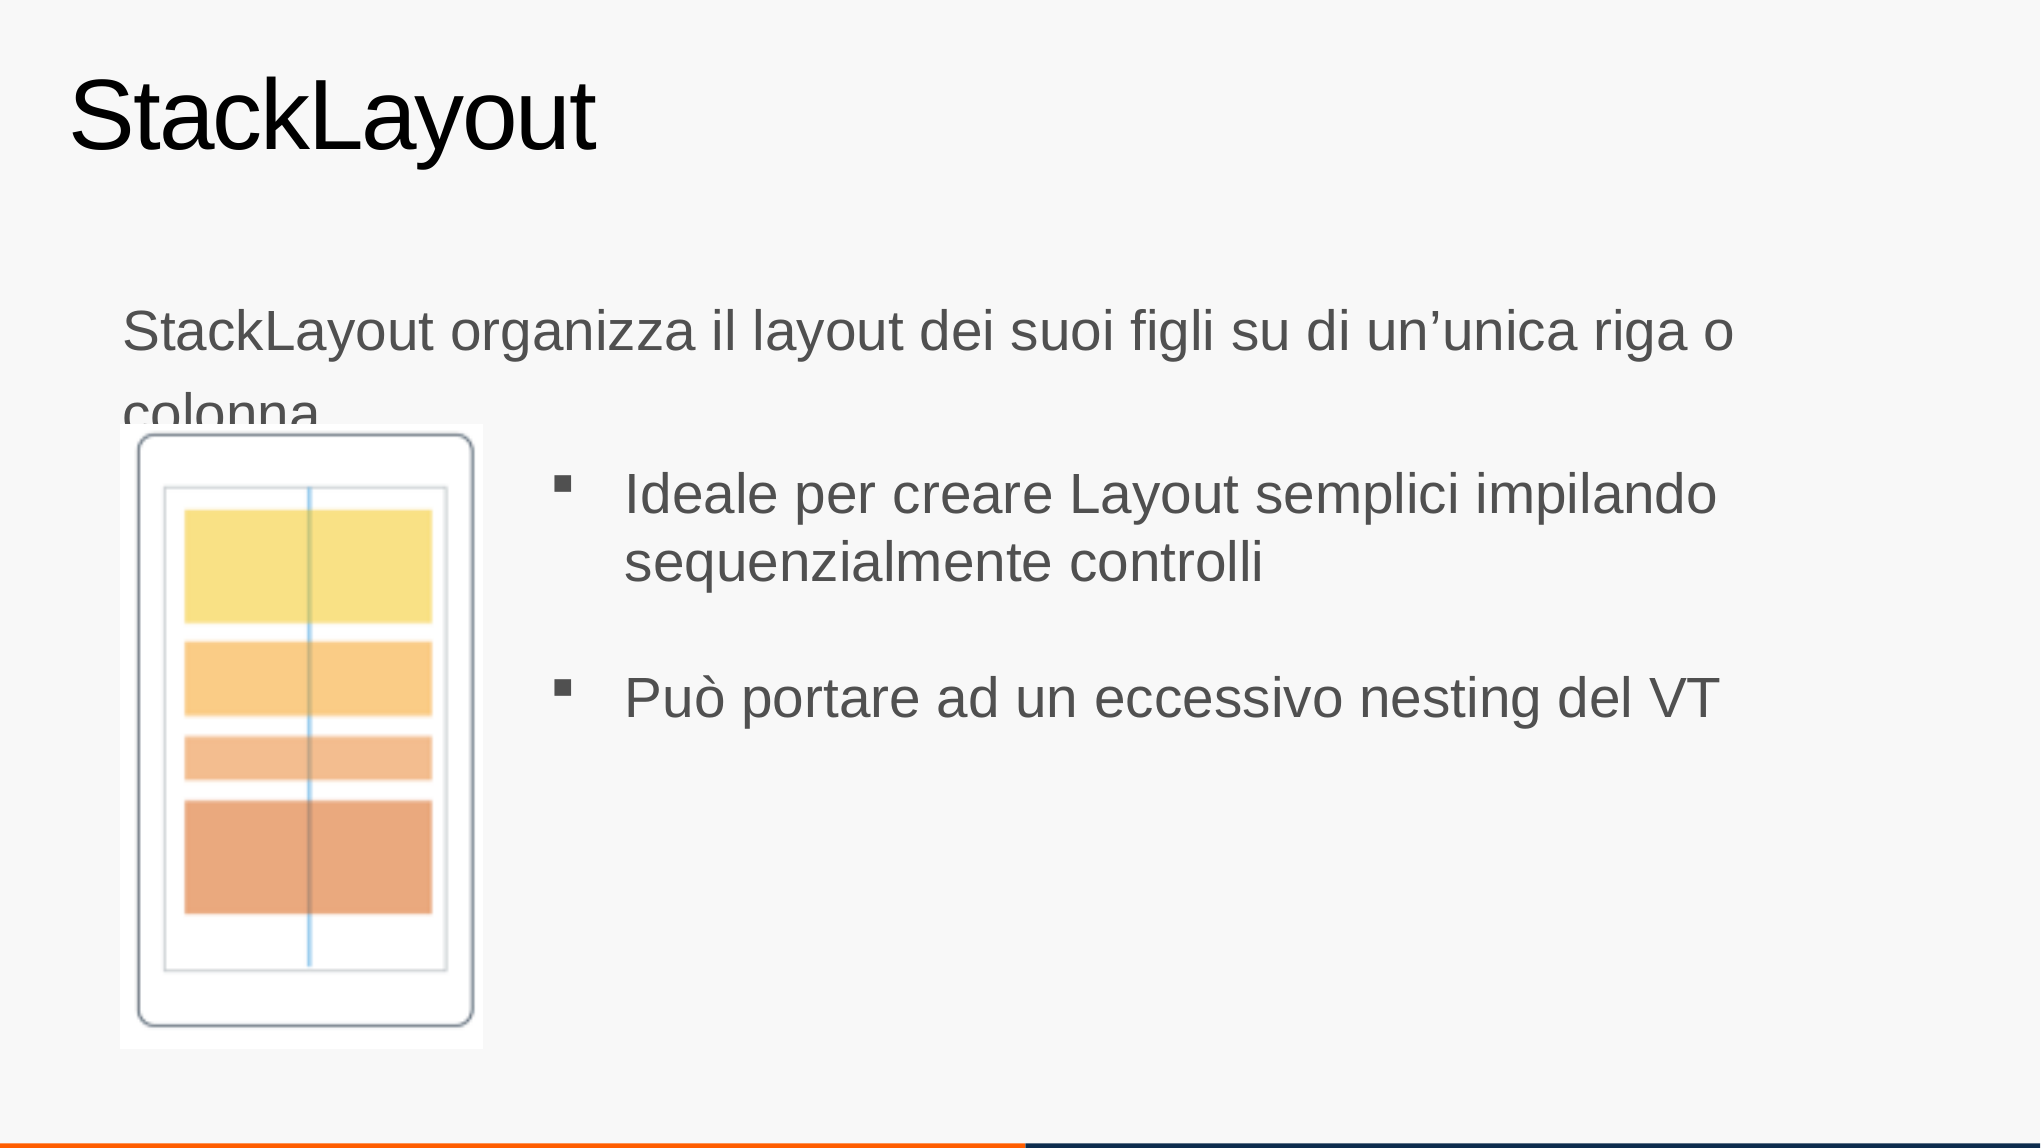

# StackLayout
StackLayout organizza il layout dei suoi figli su di un’unica riga o colonna

Ideale per creare Layout semplici impilando sequenzialmente controlli

Può portare ad un eccessivo nesting del VT